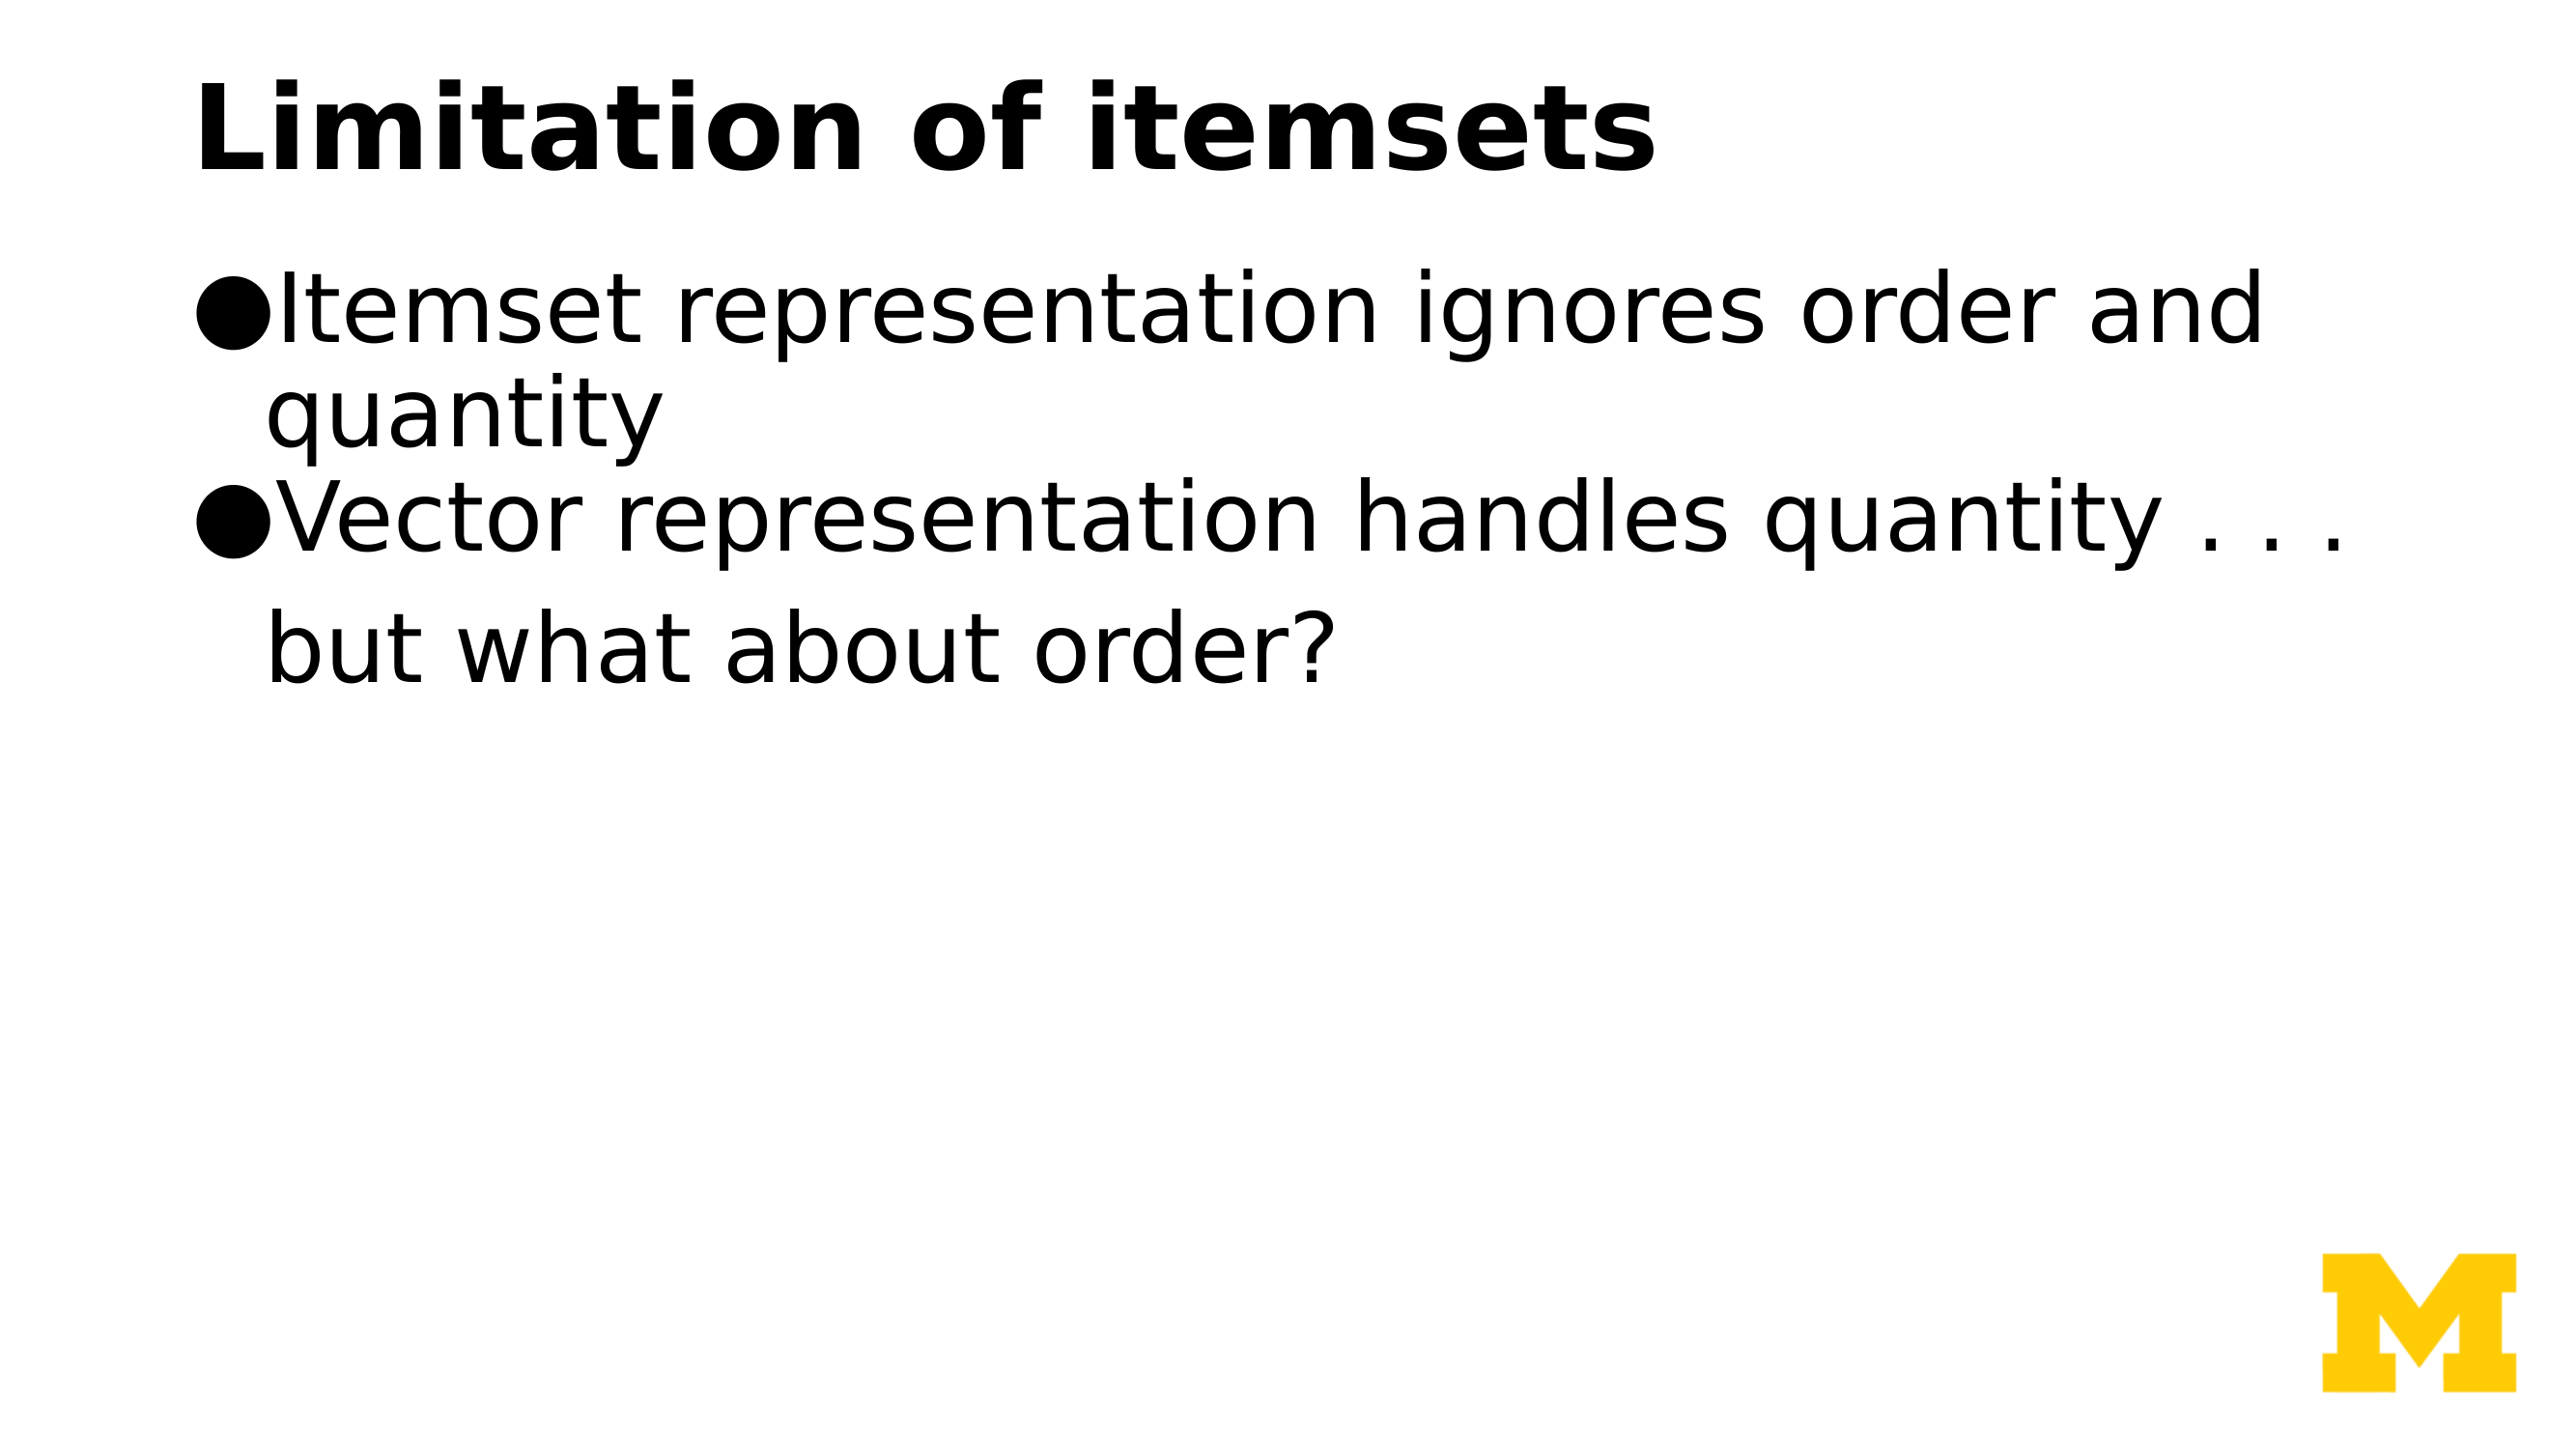

# Limitation of itemsets
Itemset representation ignores order and quantity
Vector representation handles quantity . . .
but what about order?